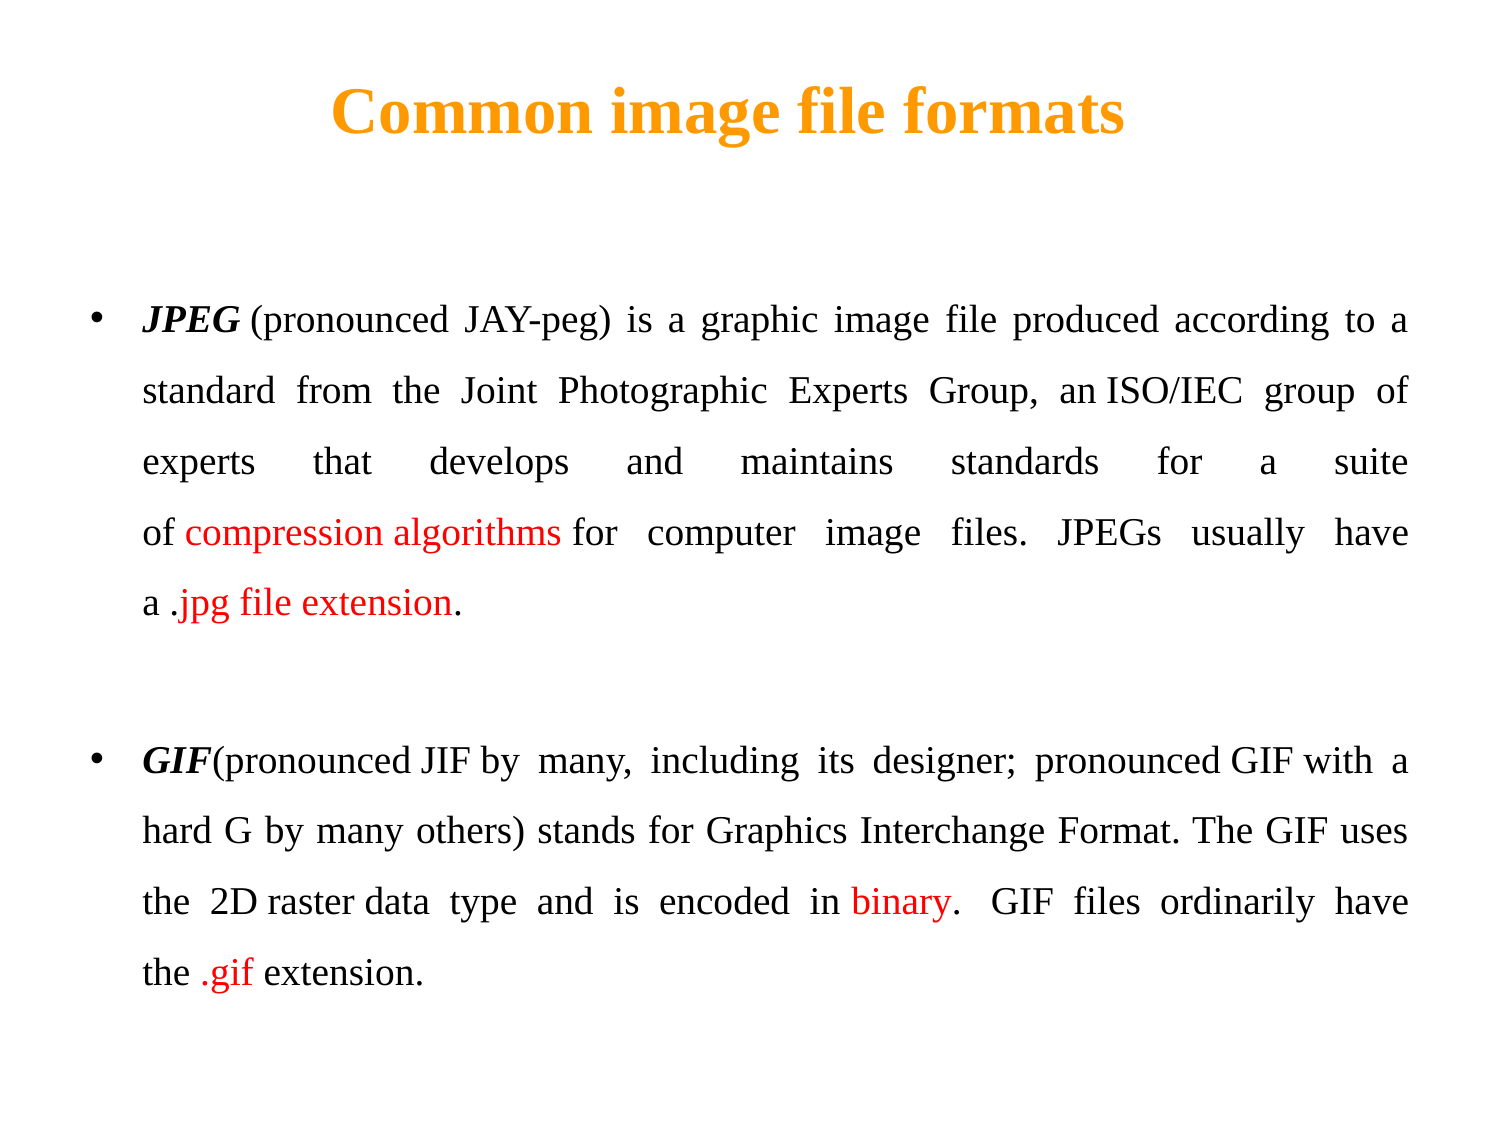

Common image file formats
JPEG (pronounced JAY-peg) is a graphic image file produced according to a standard from the Joint Photographic Experts Group, an ISO/IEC group of experts that develops and maintains standards for a suite of compression algorithms for computer image files. JPEGs usually have a .jpg file extension.

GIF(pronounced JIF by many, including its designer; pronounced GIF with a hard G by many others) stands for Graphics Interchange Format. The GIF uses the 2D raster data type and is encoded in binary.  GIF files ordinarily have the .gif extension.